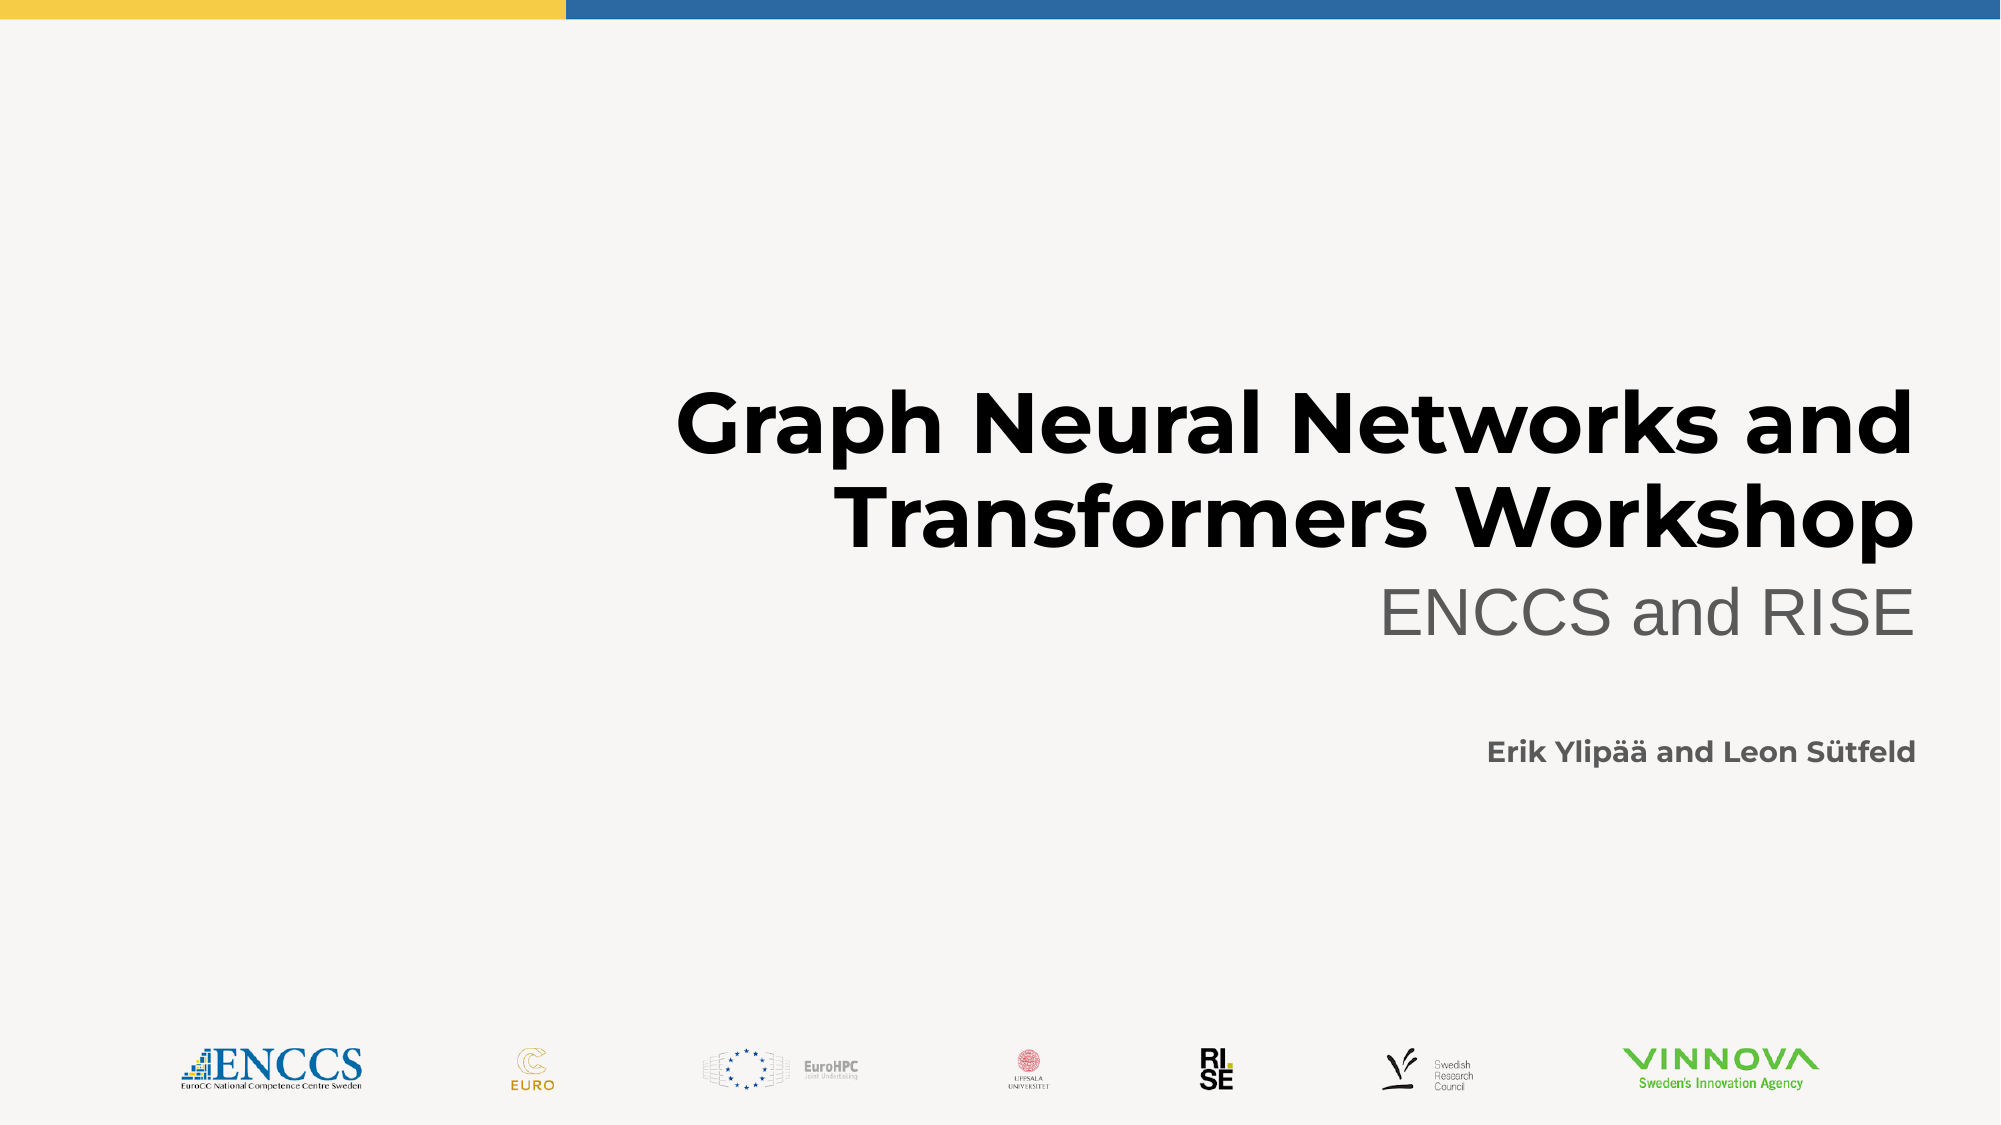

Graph Neural Networks and Transformers Workshop
ENCCS and RISE
Erik Ylipää and Leon Sütfeld